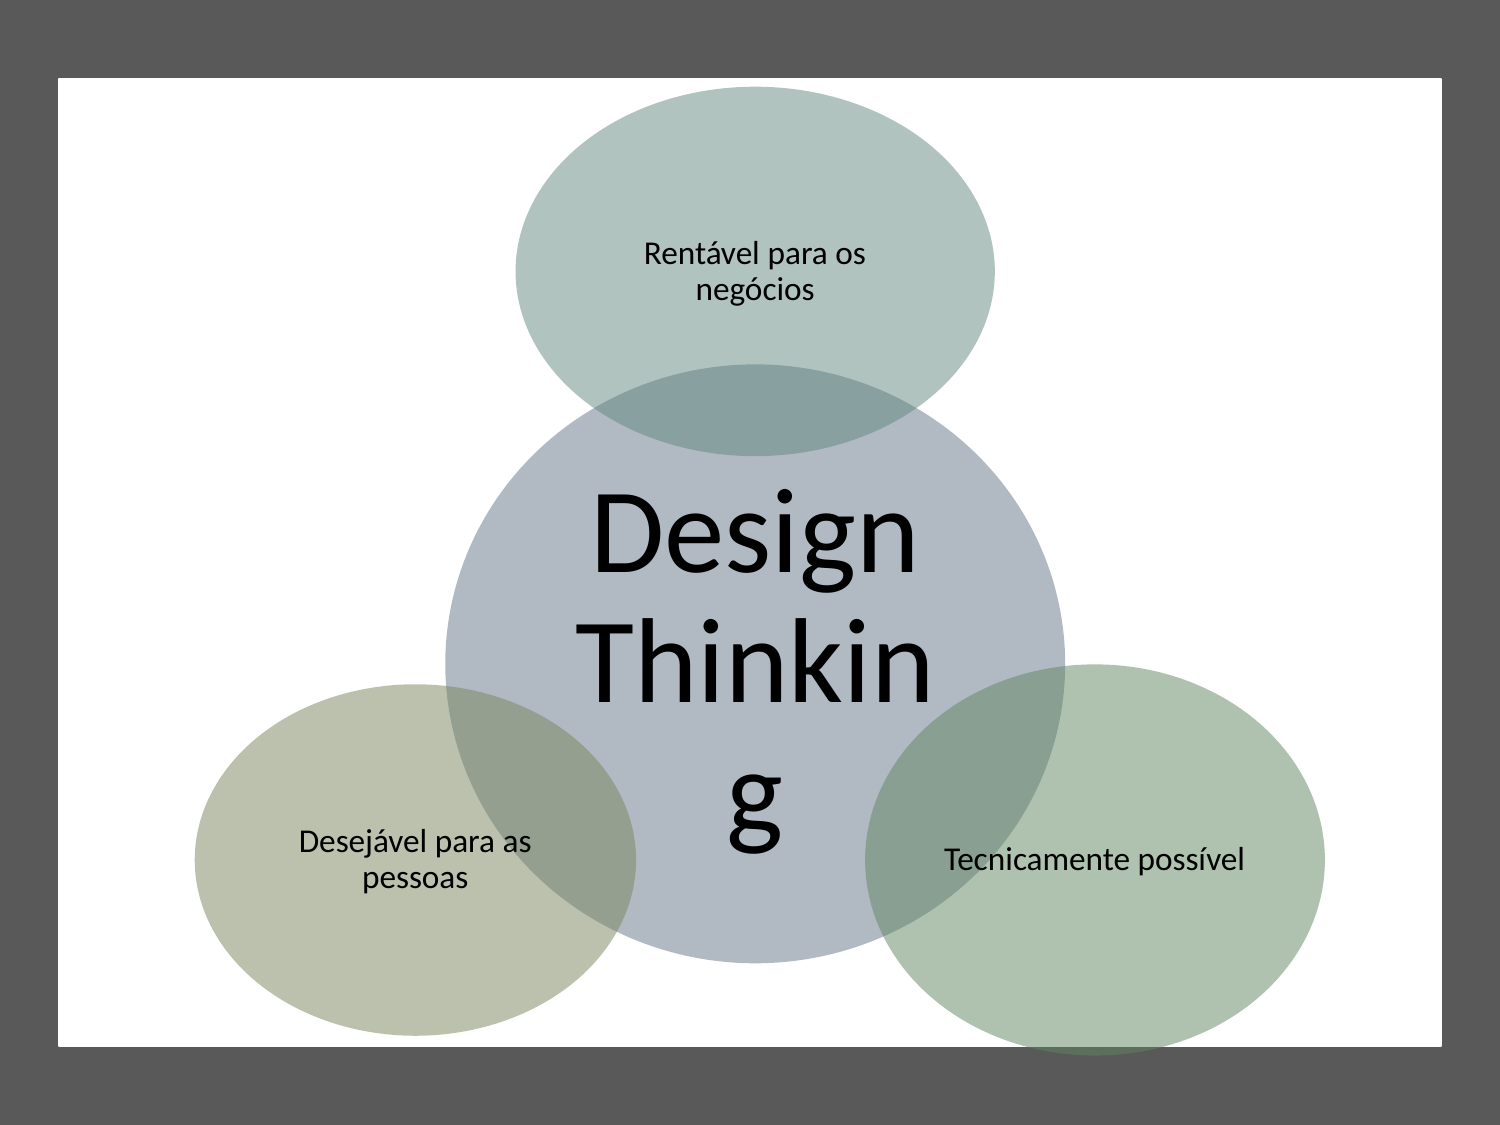

Design Thinking
Rentável para os negócios
Tecnicamente possível
Desejável para as pessoas